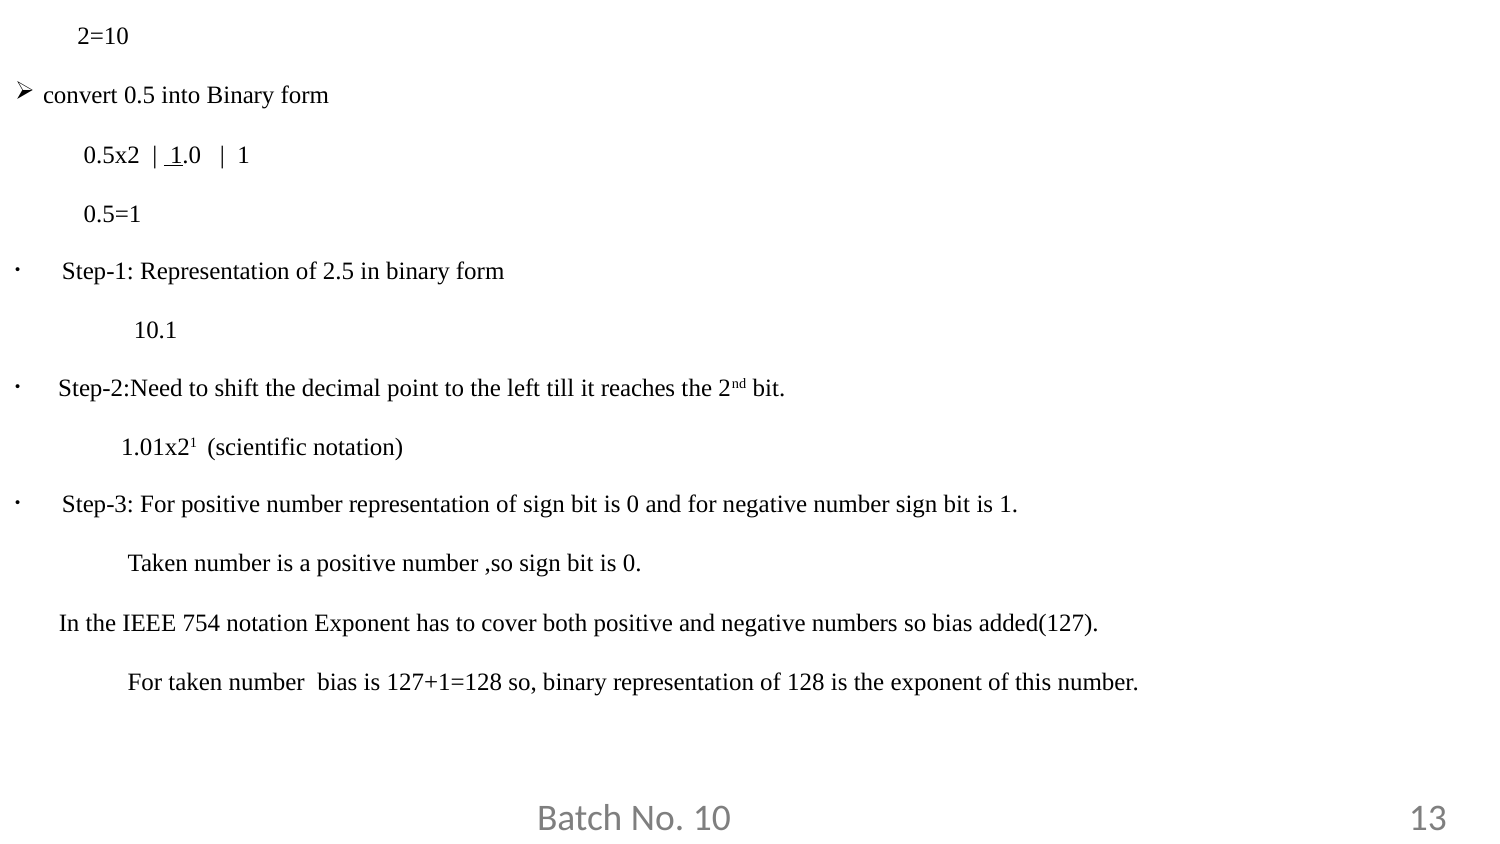

2=10
convert 0.5 into Binary form
           0.5x2  |  1.0   |  1
           0.5=1
     Step-1: Representation of 2.5 in binary form
                   10.1
    Step-2:Need to shift the decimal point to the left till it reaches the 2nd bit.
                 1.01x21  (scientific notation)
     Step-3: For positive number representation of sign bit is 0 and for negative number sign bit is 1.
                  Taken number is a positive number ,so sign bit is 0.
       In the IEEE 754 notation Exponent has to cover both positive and negative numbers so bias added(127).
                  For taken number  bias is 127+1=128 so, binary representation of 128 is the exponent of this number.
              Batch No. 10                                                                                13